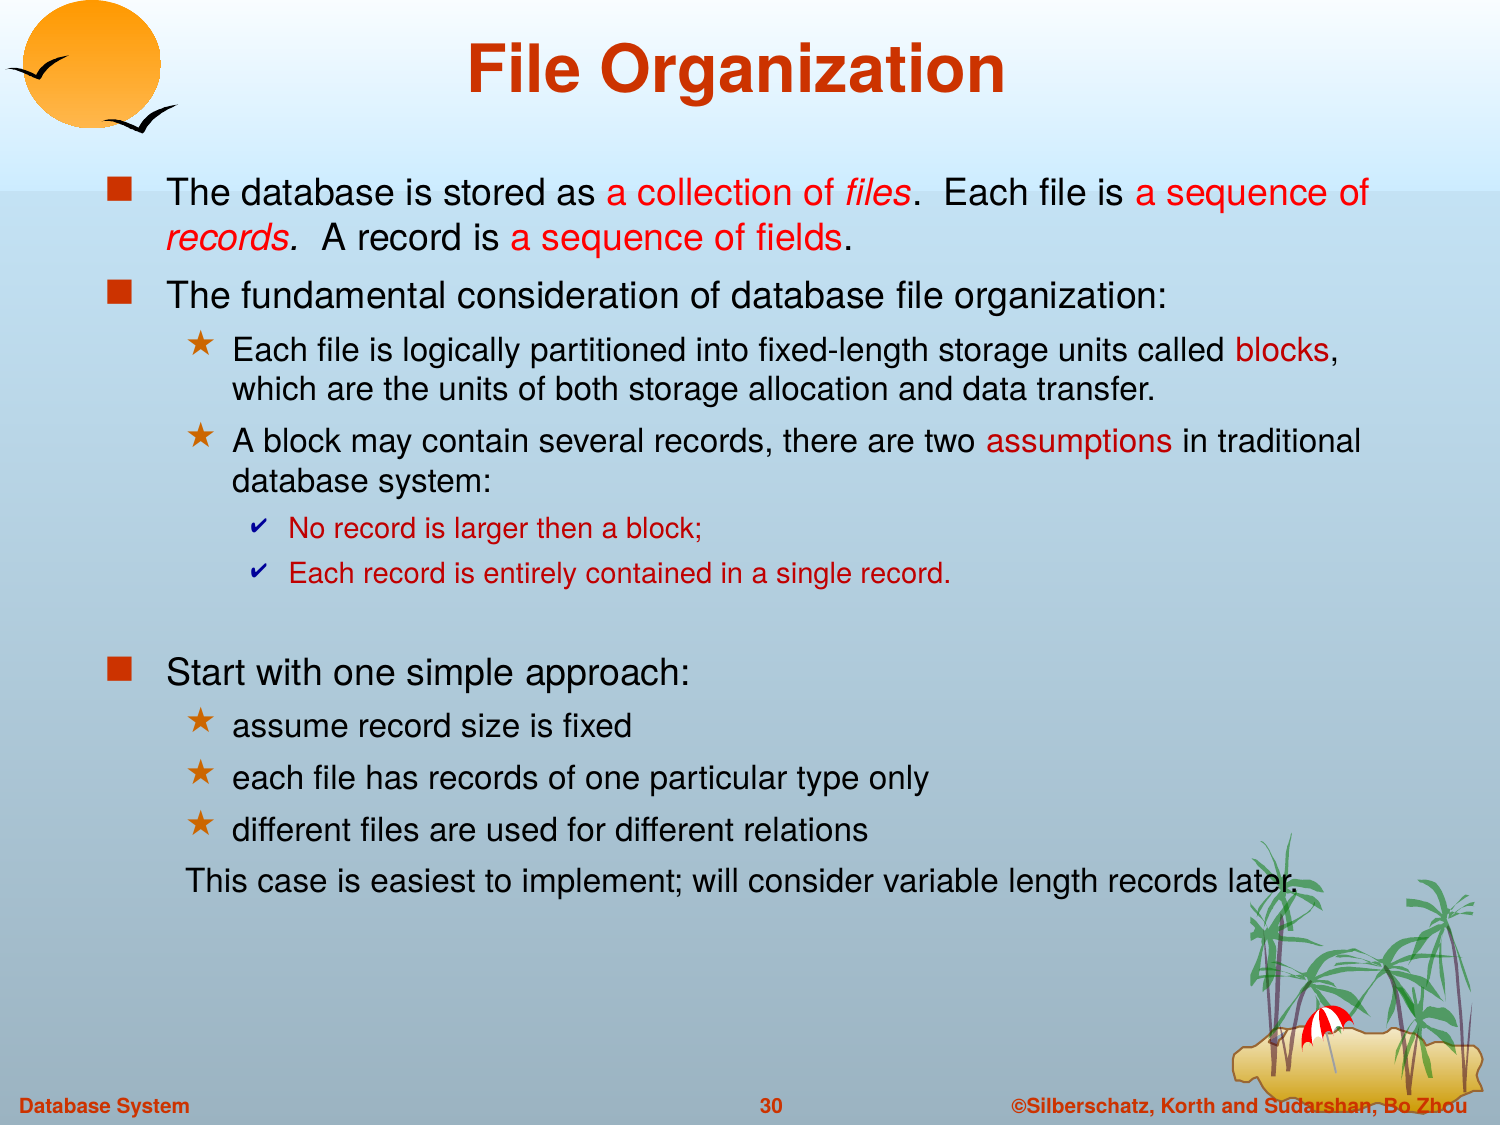

# File Organization
The database is stored as a collection of files.  Each file is a sequence of records.  A record is a sequence of fields.
The fundamental consideration of database file organization:
Each file is logically partitioned into fixed-length storage units called blocks, which are the units of both storage allocation and data transfer.
A block may contain several records, there are two assumptions in traditional database system:
No record is larger then a block;
Each record is entirely contained in a single record.

Start with one simple approach:
assume record size is fixed
each file has records of one particular type only
different files are used for different relations
This case is easiest to implement; will consider variable length records later.